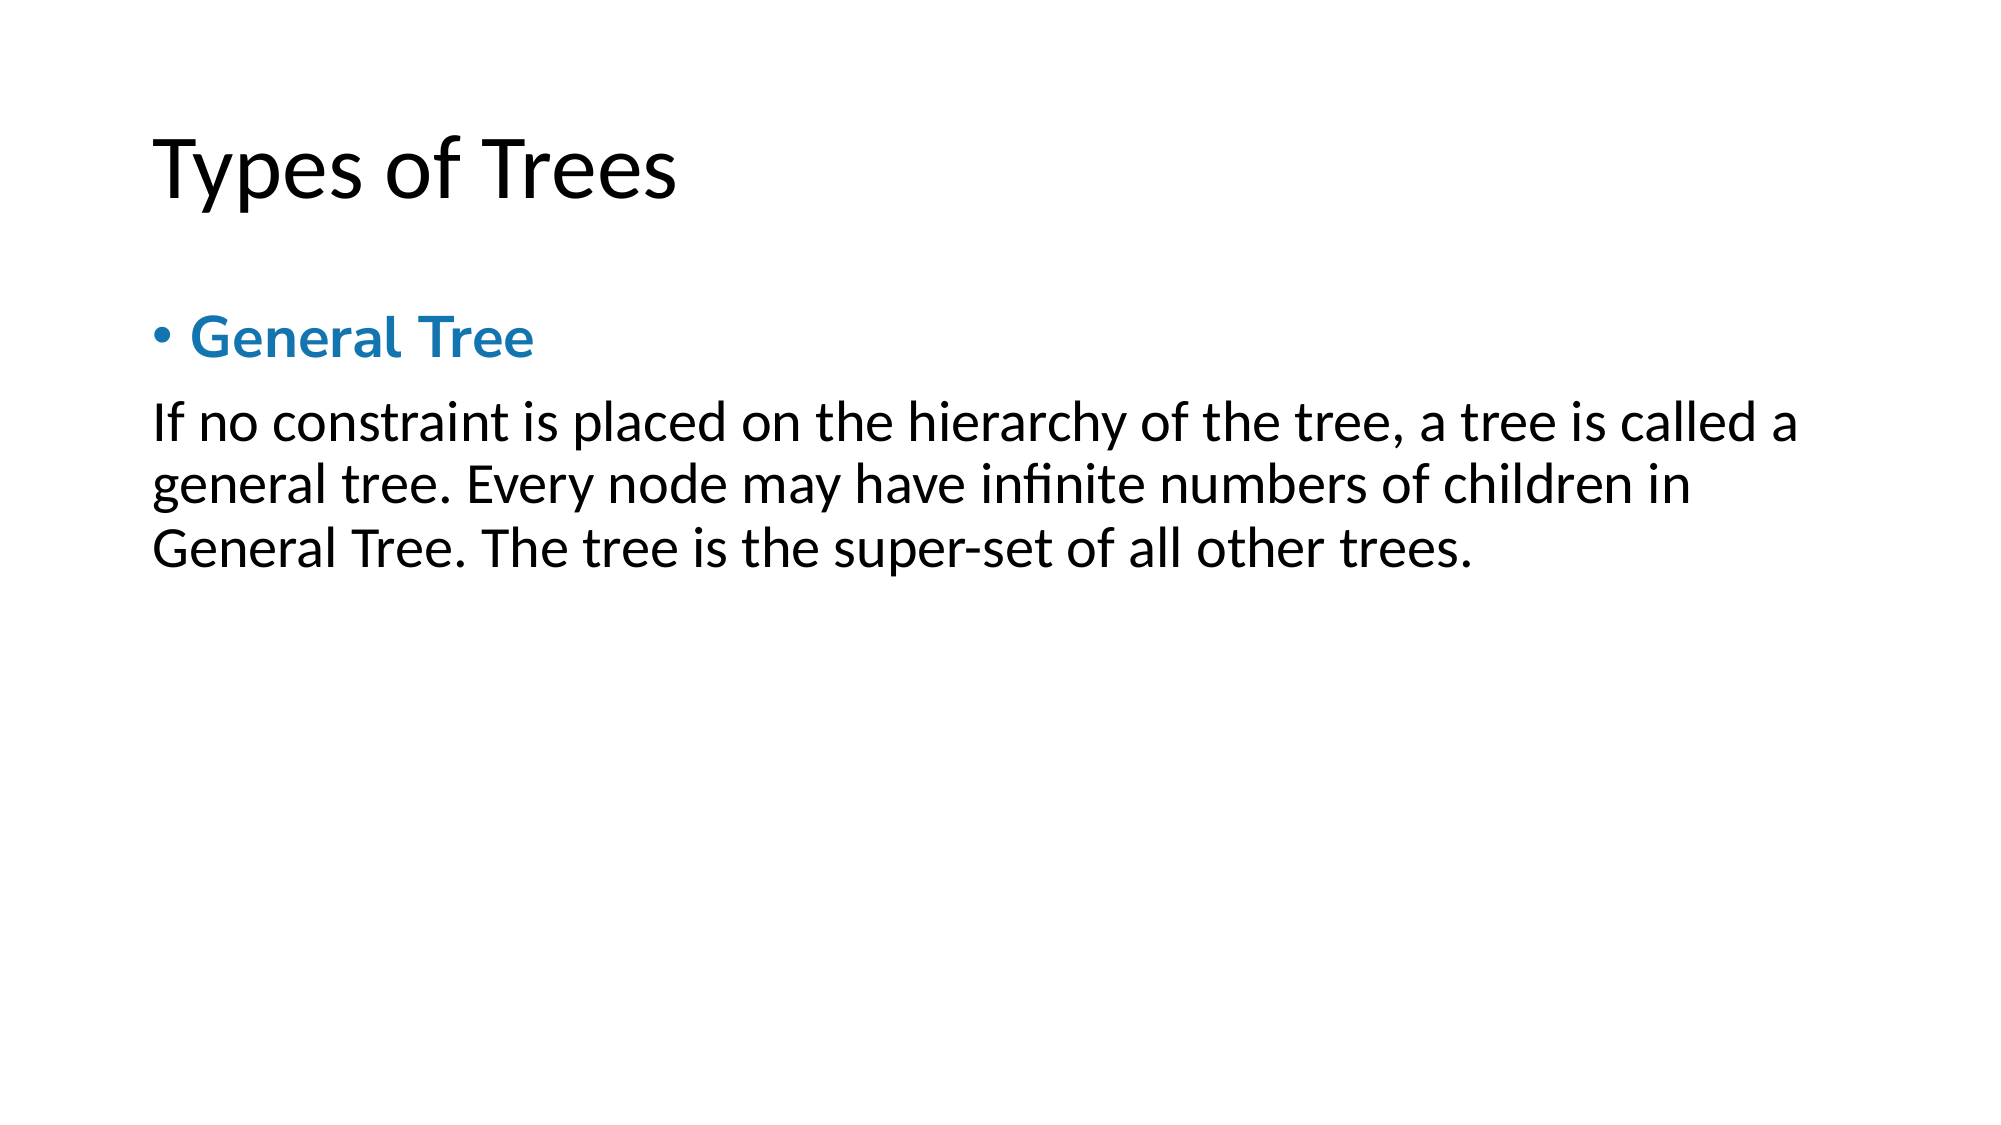

# Types of Trees
General Tree
If no constraint is placed on the hierarchy of the tree, a tree is called a general tree. Every node may have infinite numbers of children in General Tree. The tree is the super-set of all other trees.